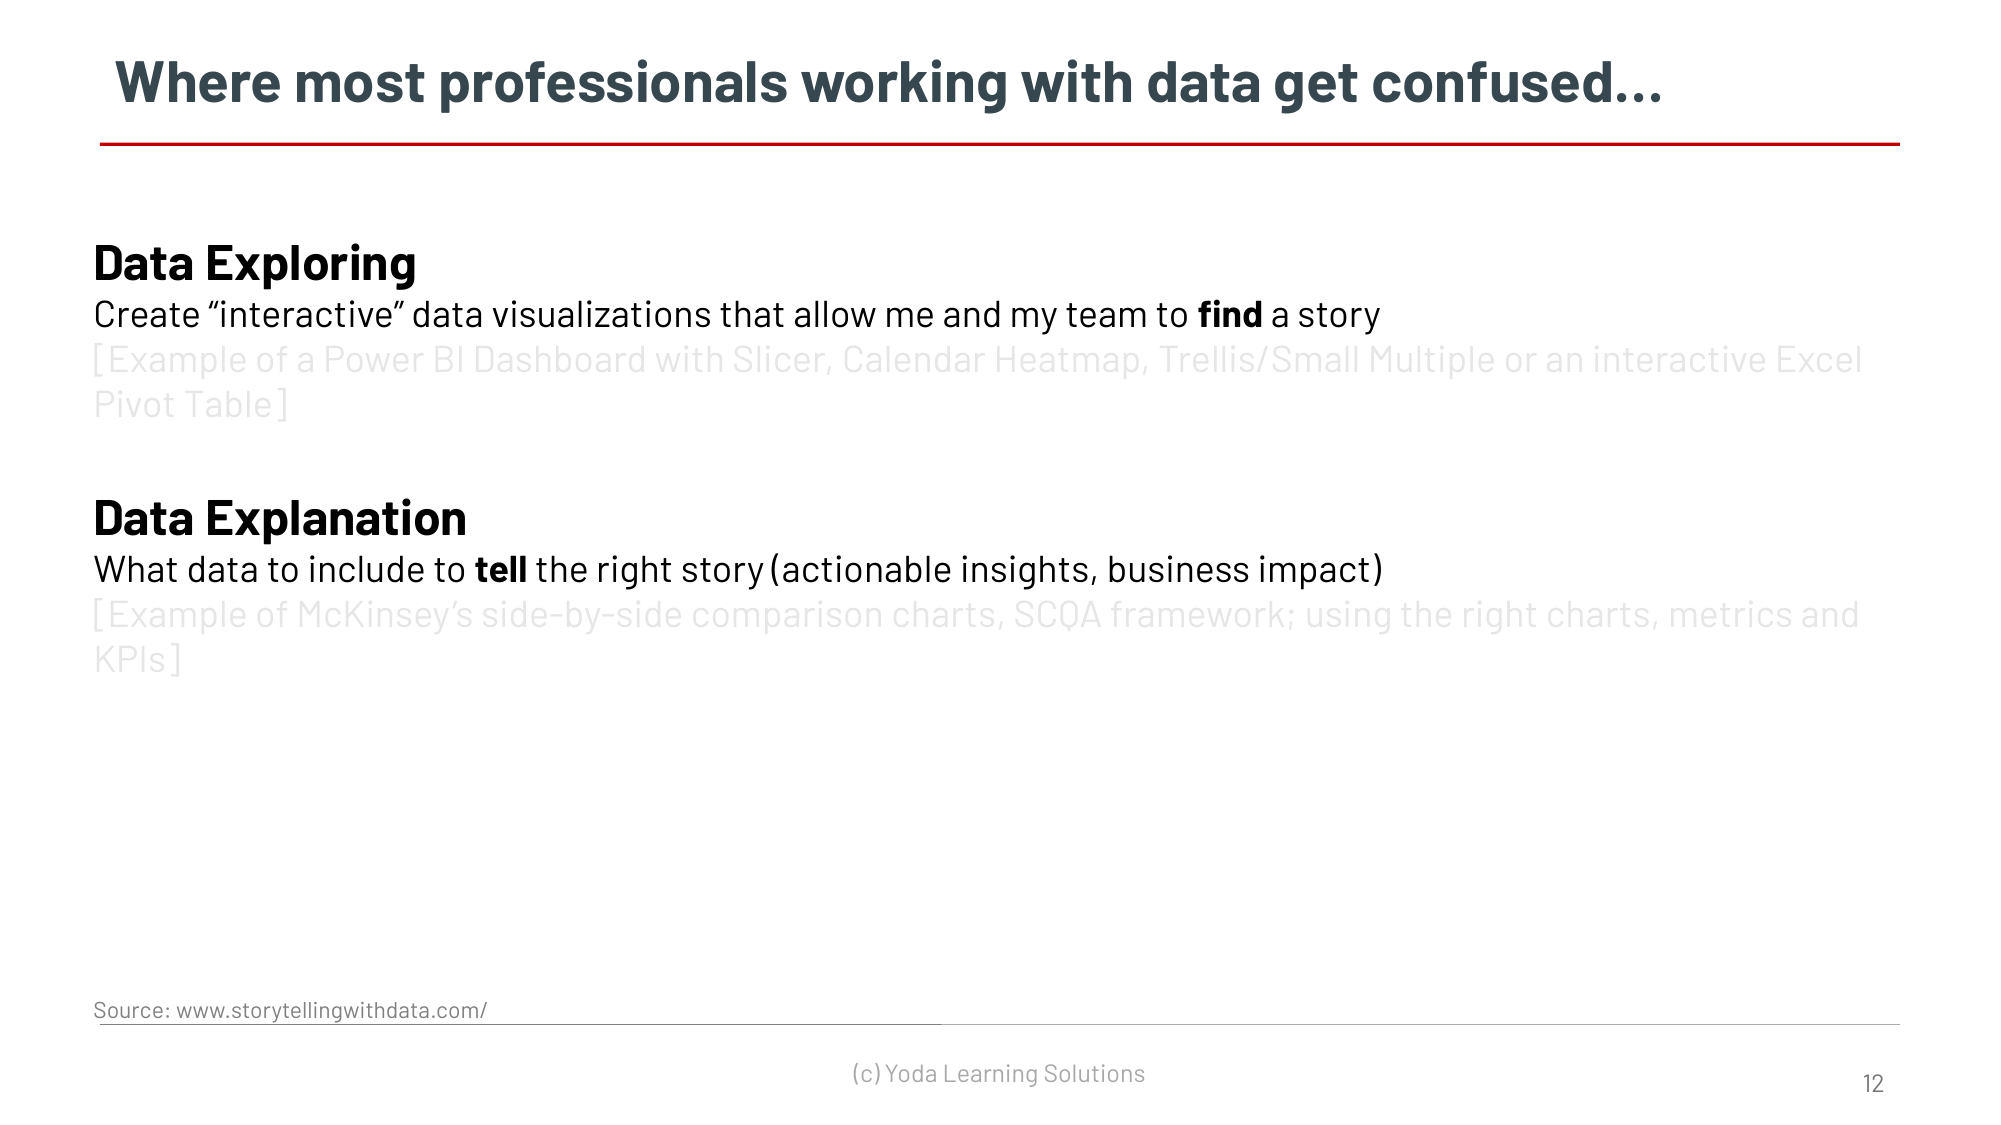

# Where most professionals working with data get confused…
Data Exploring
Create “interactive” data visualizations that allow me and my team to find a story
[Example of a Power BI Dashboard with Slicer, Calendar Heatmap, Trellis/Small Multiple or an interactive Excel Pivot Table]

Data Explanation
What data to include to tell the right story (actionable insights, business impact)
[Example of McKinsey’s side-by-side comparison charts, SCQA framework; using the right charts, metrics and KPIs]
Source: www.storytellingwithdata.com/
(c) Yoda Learning Solutions
12